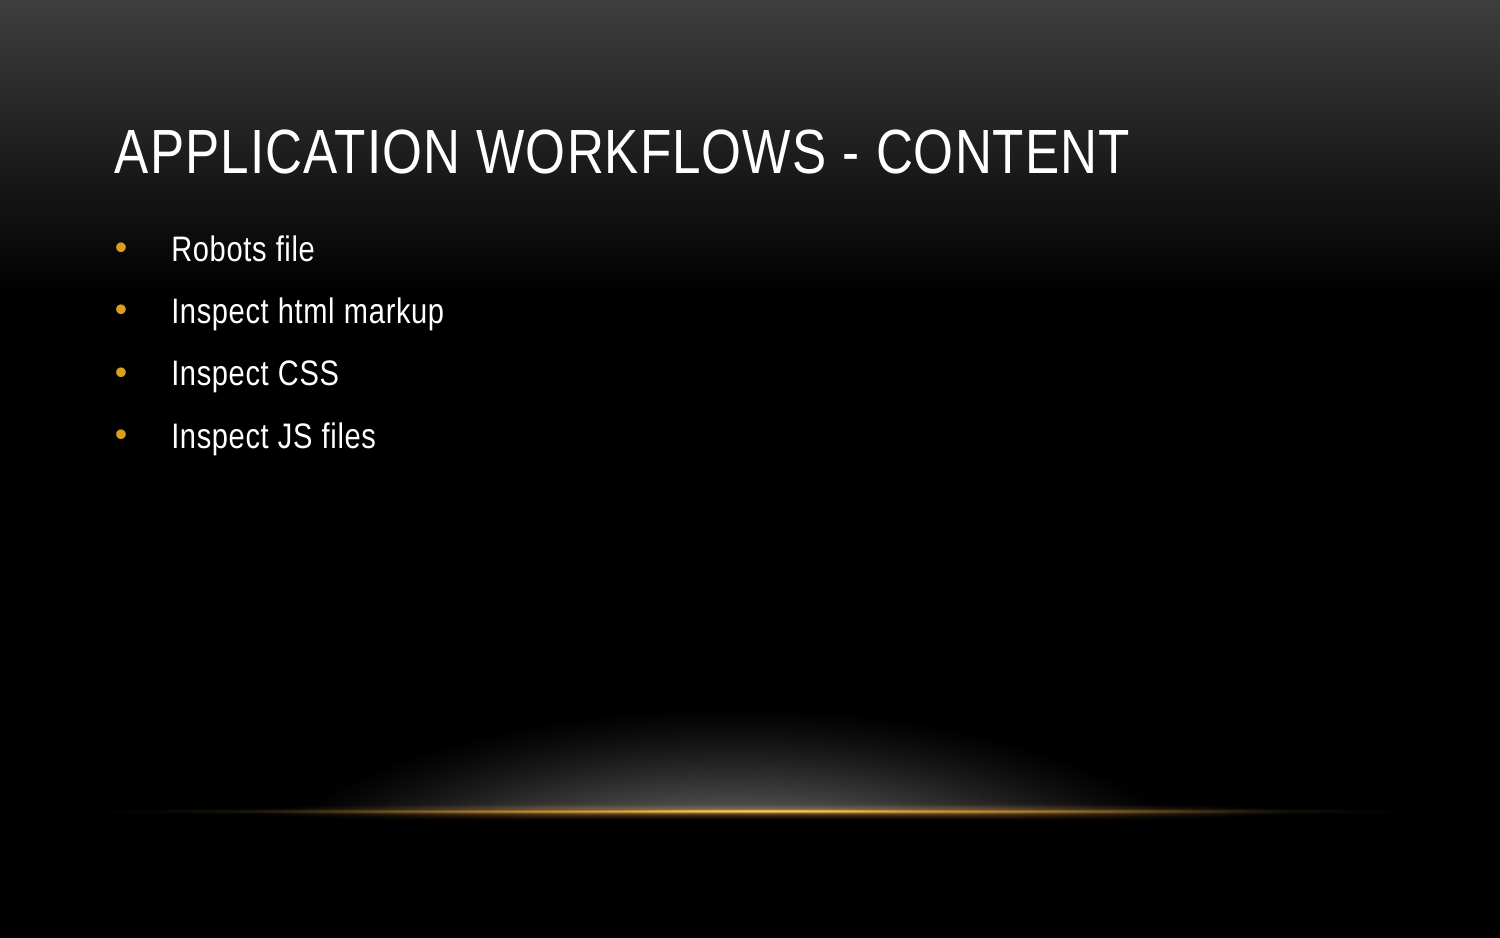

# Application Workflows - Content
Robots file
Inspect html markup
Inspect CSS
Inspect JS files